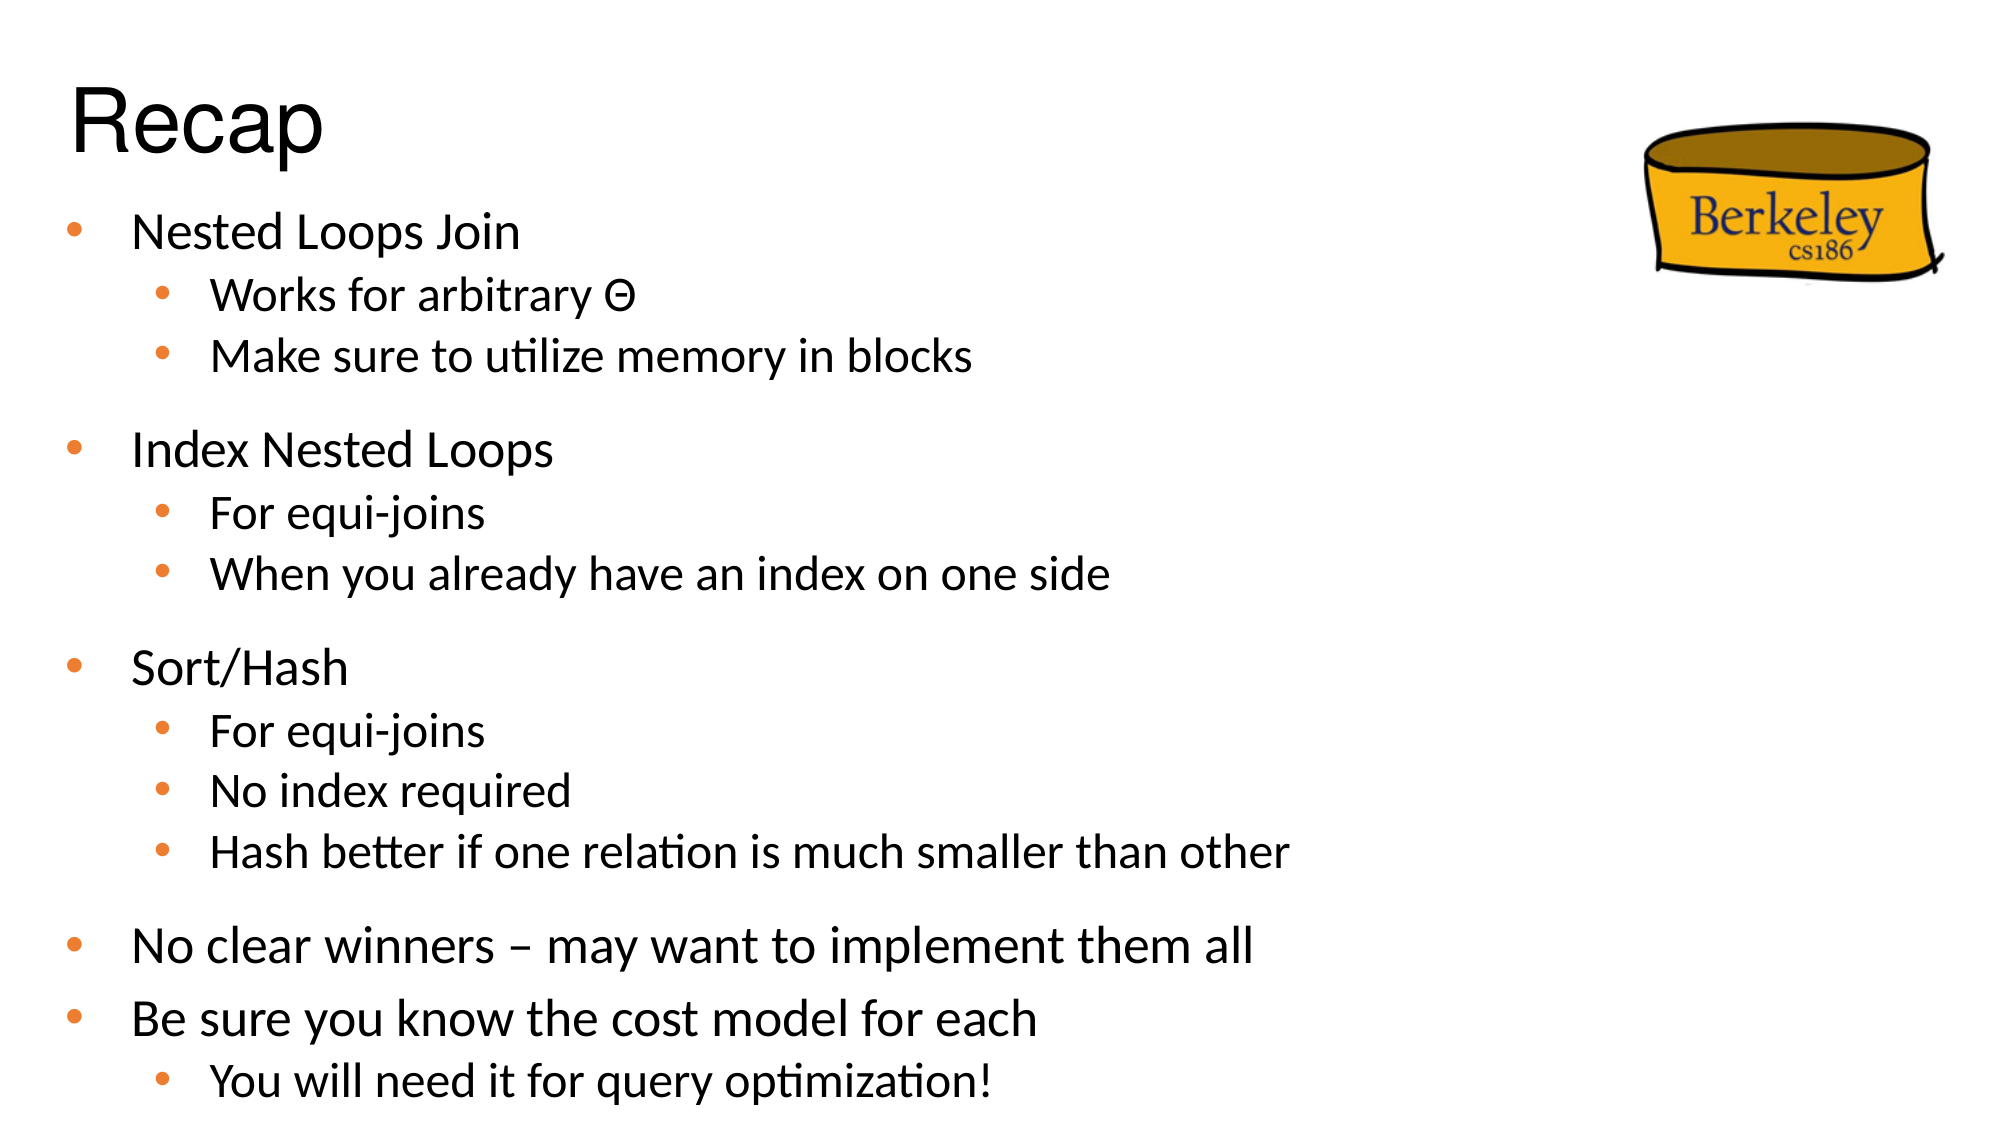

# Recap
Nested Loops Join
Works for arbitrary Θ
Make sure to utilize memory in blocks
Index Nested Loops
For equi-joins
When you already have an index on one side
Sort/Hash
For equi-joins
No index required
Hash better if one relation is much smaller than other
No clear winners – may want to implement them all
Be sure you know the cost model for each
You will need it for query optimization!